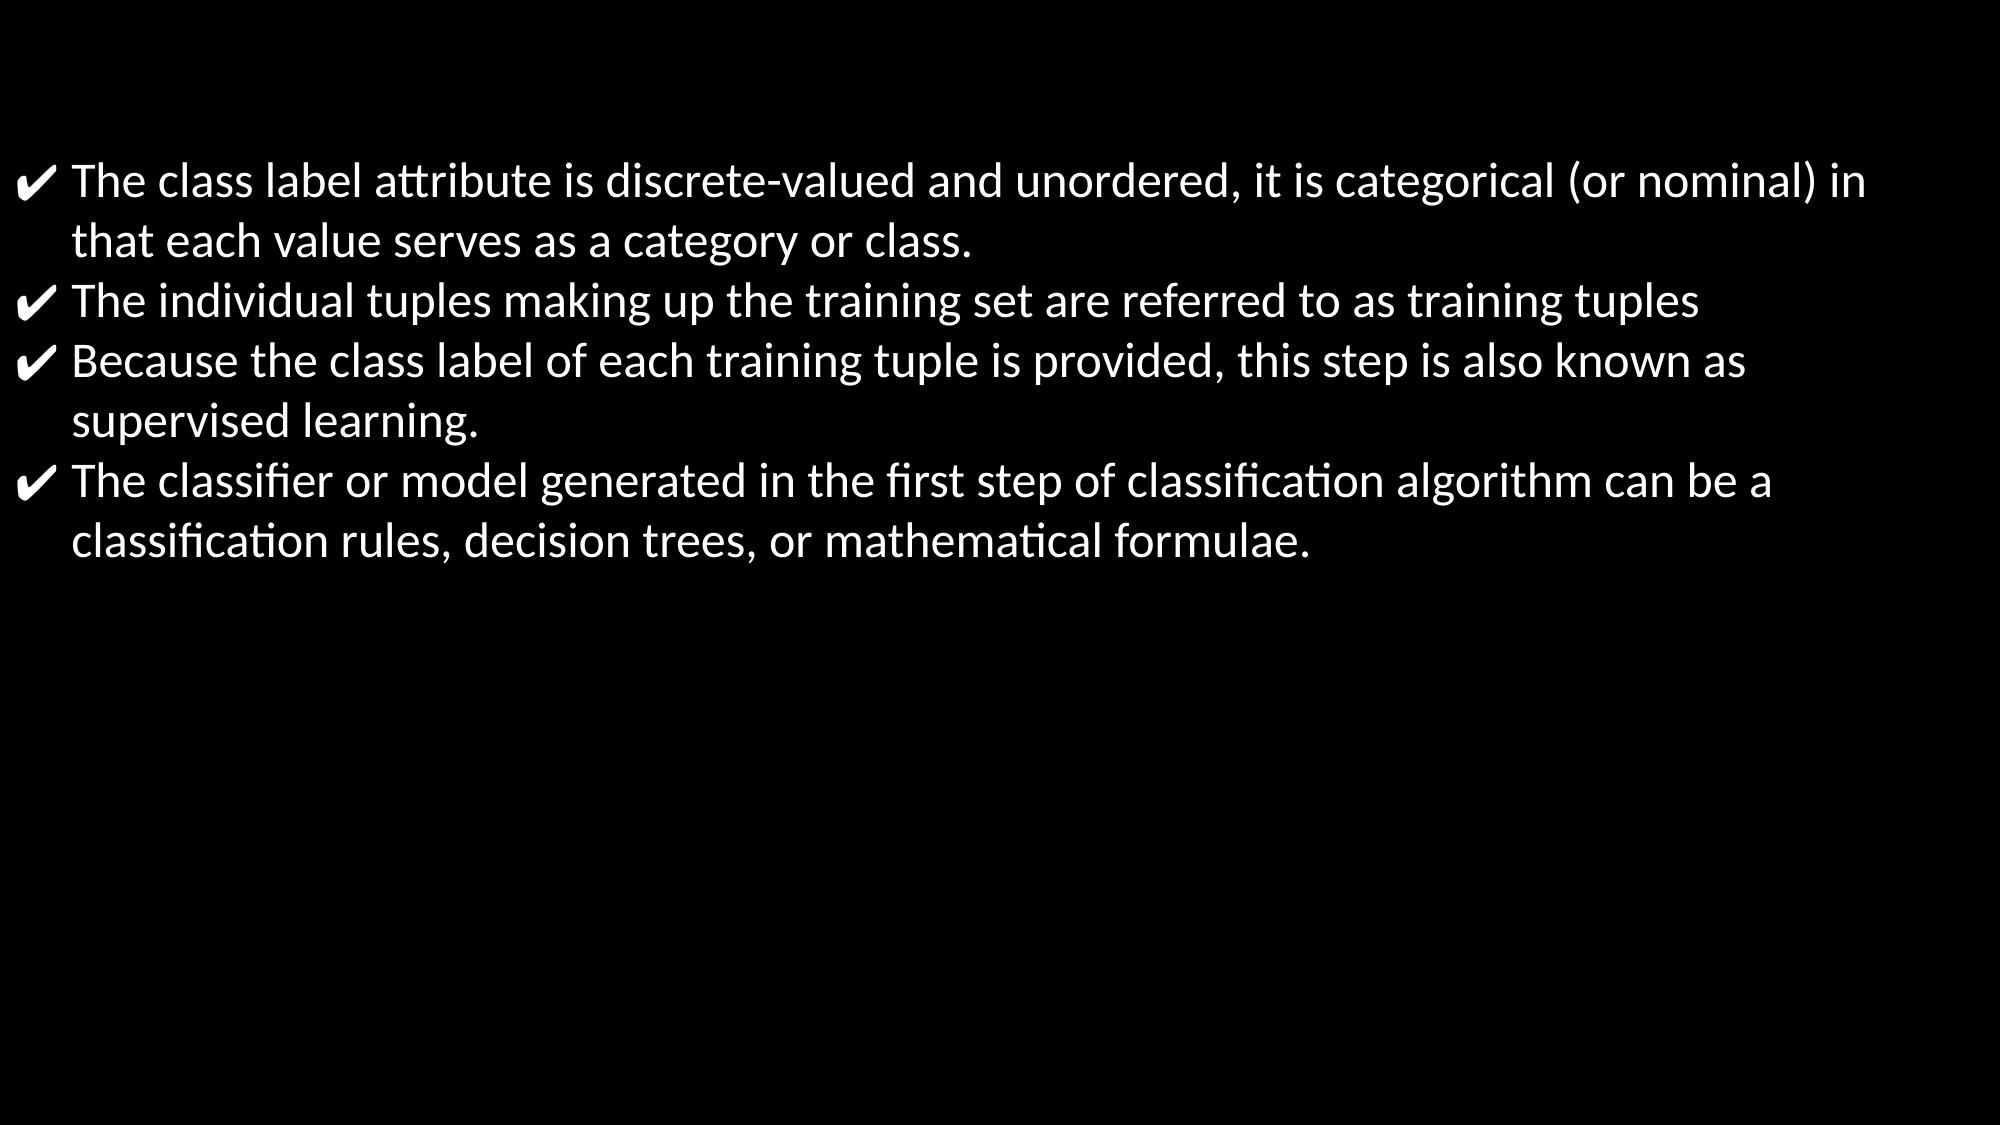

The class label attribute is discrete-valued and unordered, it is categorical (or nominal) in that each value serves as a category or class.
The individual tuples making up the training set are referred to as training tuples
Because the class label of each training tuple is provided, this step is also known as supervised learning.
The classifier or model generated in the first step of classification algorithm can be a classification rules, decision trees, or mathematical formulae.